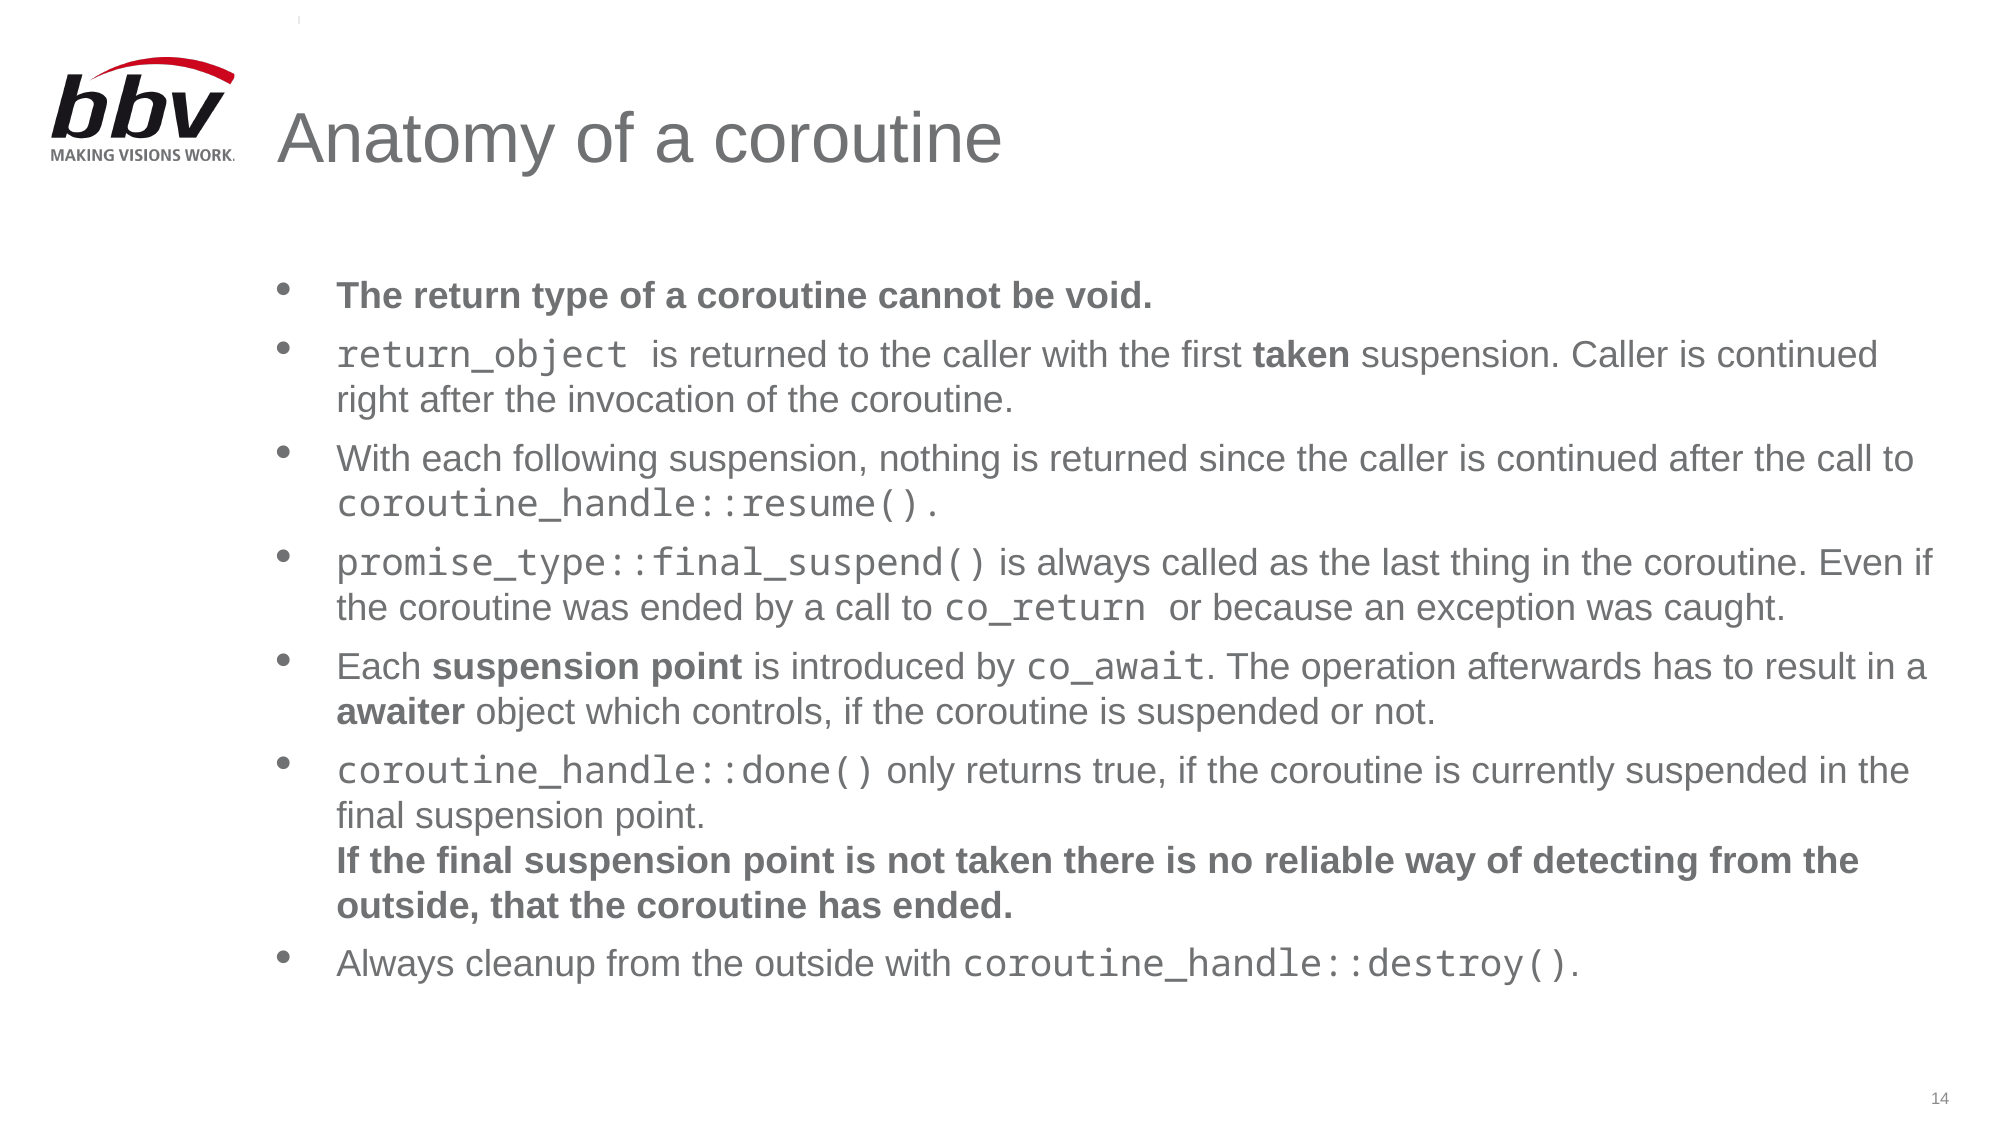

# Anatomy of a coroutine
The return type of a coroutine cannot be void.
return_object is returned to the caller with the first taken suspension. Caller is continued right after the invocation of the coroutine.
With each following suspension, nothing is returned since the caller is continued after the call to coroutine_handle::resume().
promise_type::final_suspend() is always called as the last thing in the coroutine. Even if the coroutine was ended by a call to co_return or because an exception was caught.
Each suspension point is introduced by co_await. The operation afterwards has to result in a awaiter object which controls, if the coroutine is suspended or not.
coroutine_handle::done() only returns true, if the coroutine is currently suspended in the final suspension point.
If the final suspension point is not taken there is no reliable way of detecting from the outside, that the coroutine has ended.
Always cleanup from the outside with coroutine_handle::destroy().

14